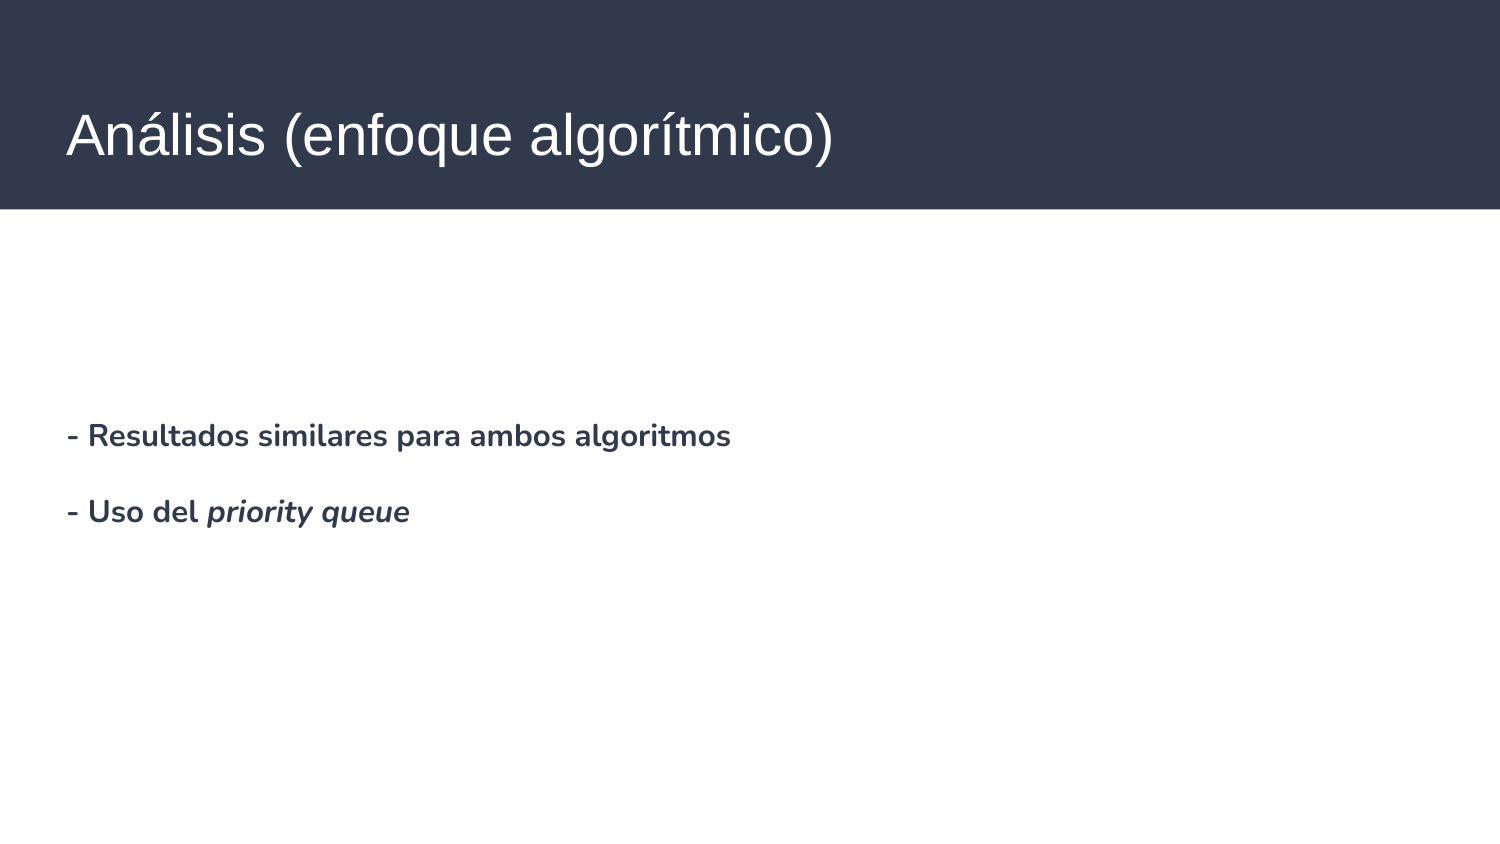

# Análisis (enfoque algorítmico)

- Resultados similares para ambos algoritmos
- Uso del priority queue